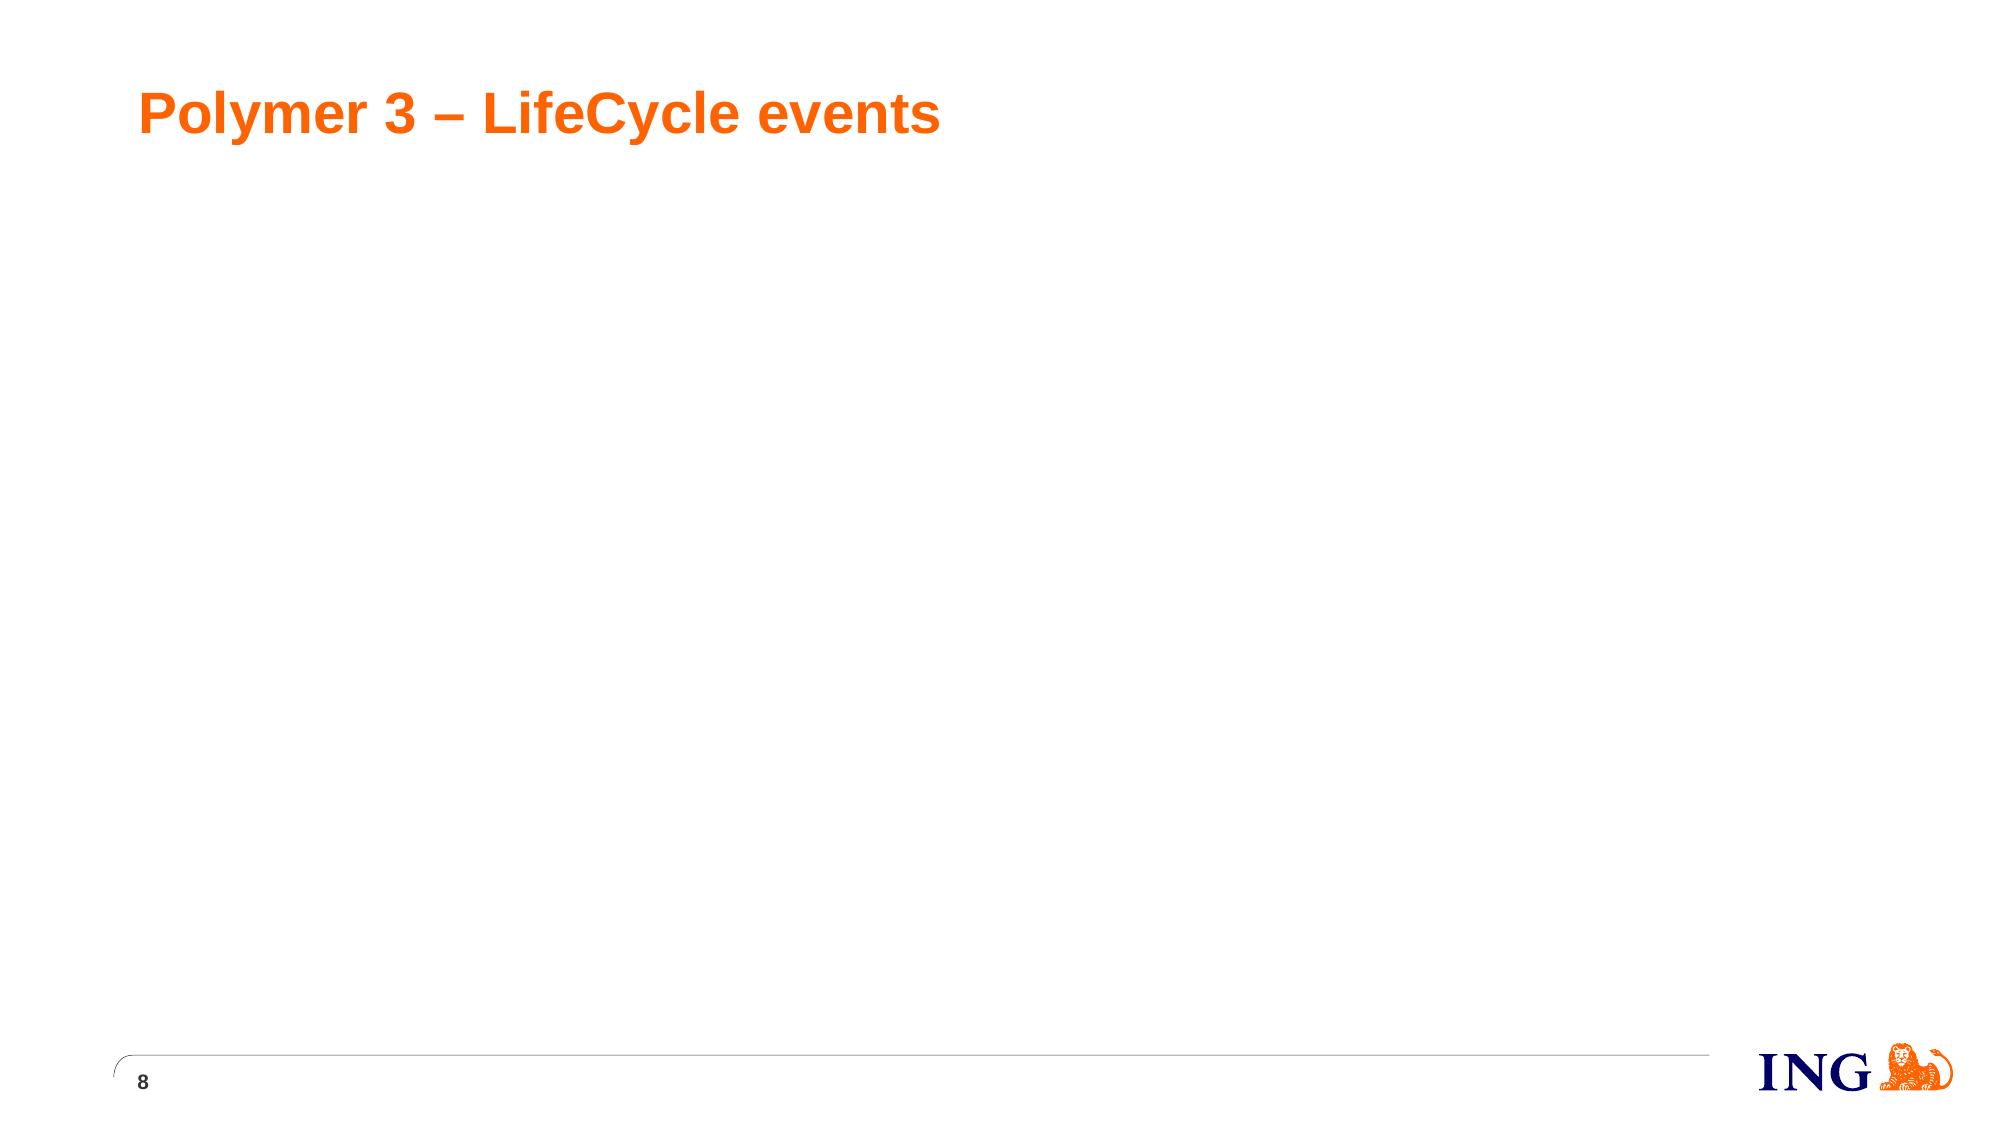

# Polymer 3 – LifeCycle events
8